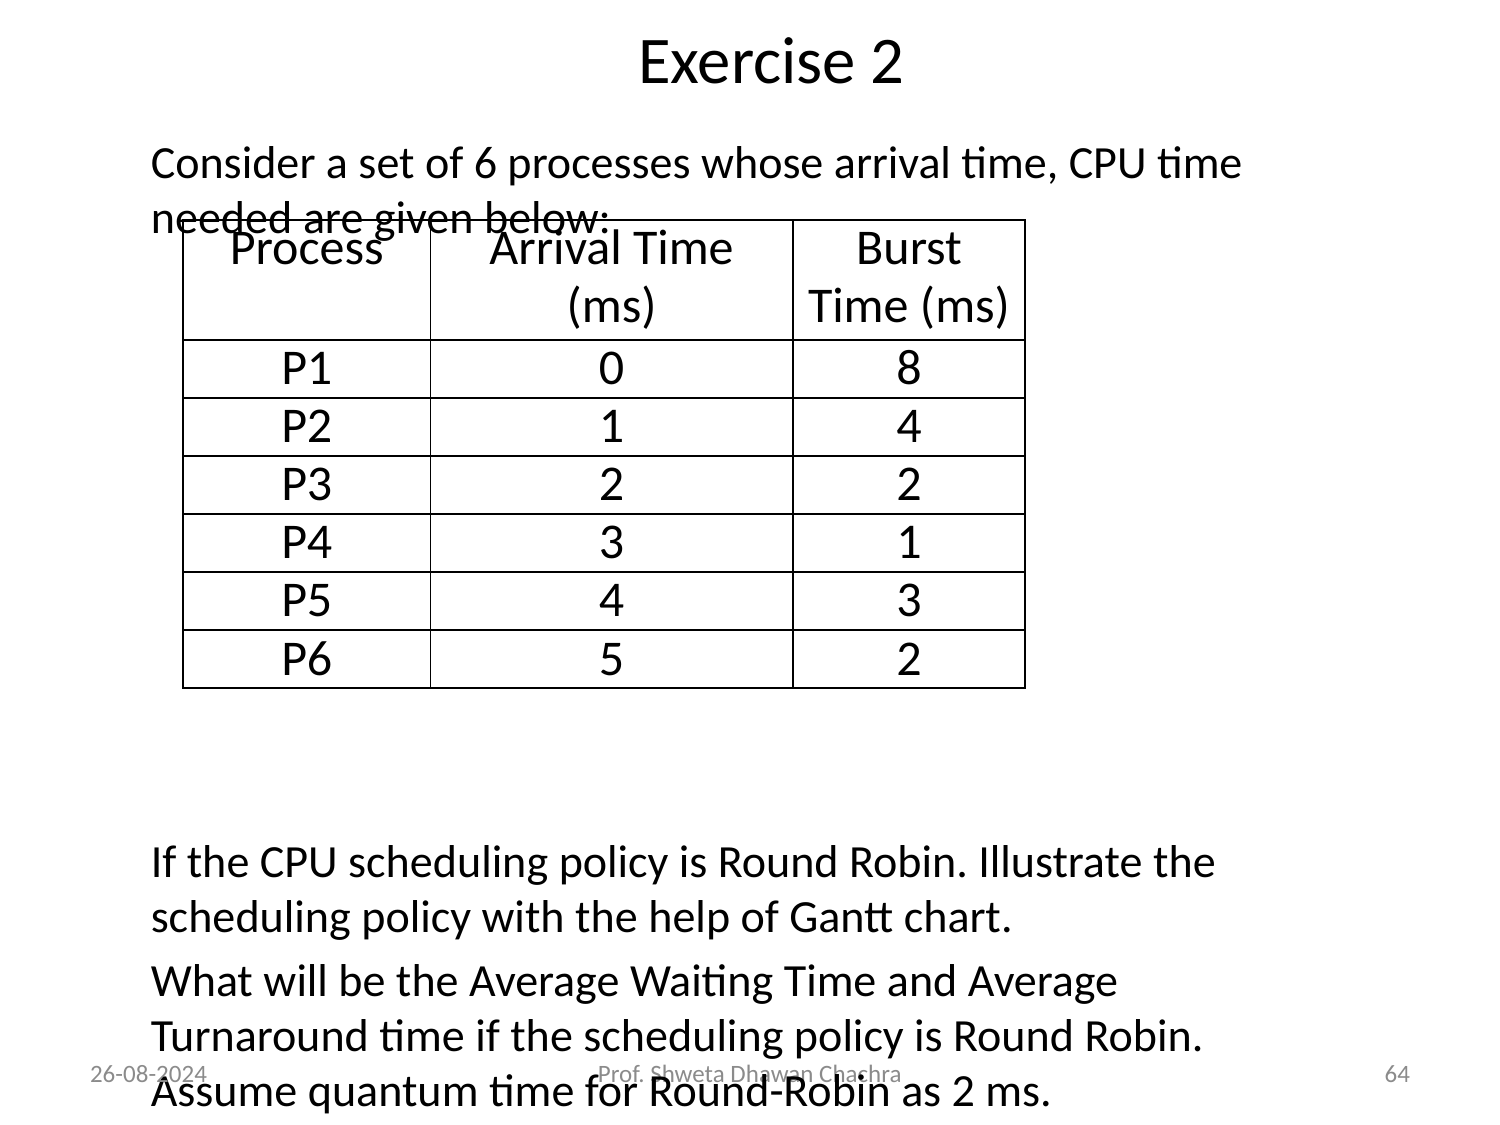

# Exercise 2
Consider a set of 6 processes whose arrival time, CPU time needed are given below:

If the CPU scheduling policy is Round Robin. Illustrate the scheduling policy with the help of Gantt chart.
What will be the Average Waiting Time and Average Turnaround time if the scheduling policy is Round Robin. Assume quantum time for Round-Robin as 2 ms.

| Process | Arrival Time (ms) | Burst Time (ms) |
| --- | --- | --- |
| P1 | 0 | 8 |
| P2 | 1 | 4 |
| P3 | 2 | 2 |
| P4 | 3 | 1 |
| P5 | 4 | 3 |
| P6 | 5 | 2 |
26-08-2024
Prof. Shweta Dhawan Chachra
64